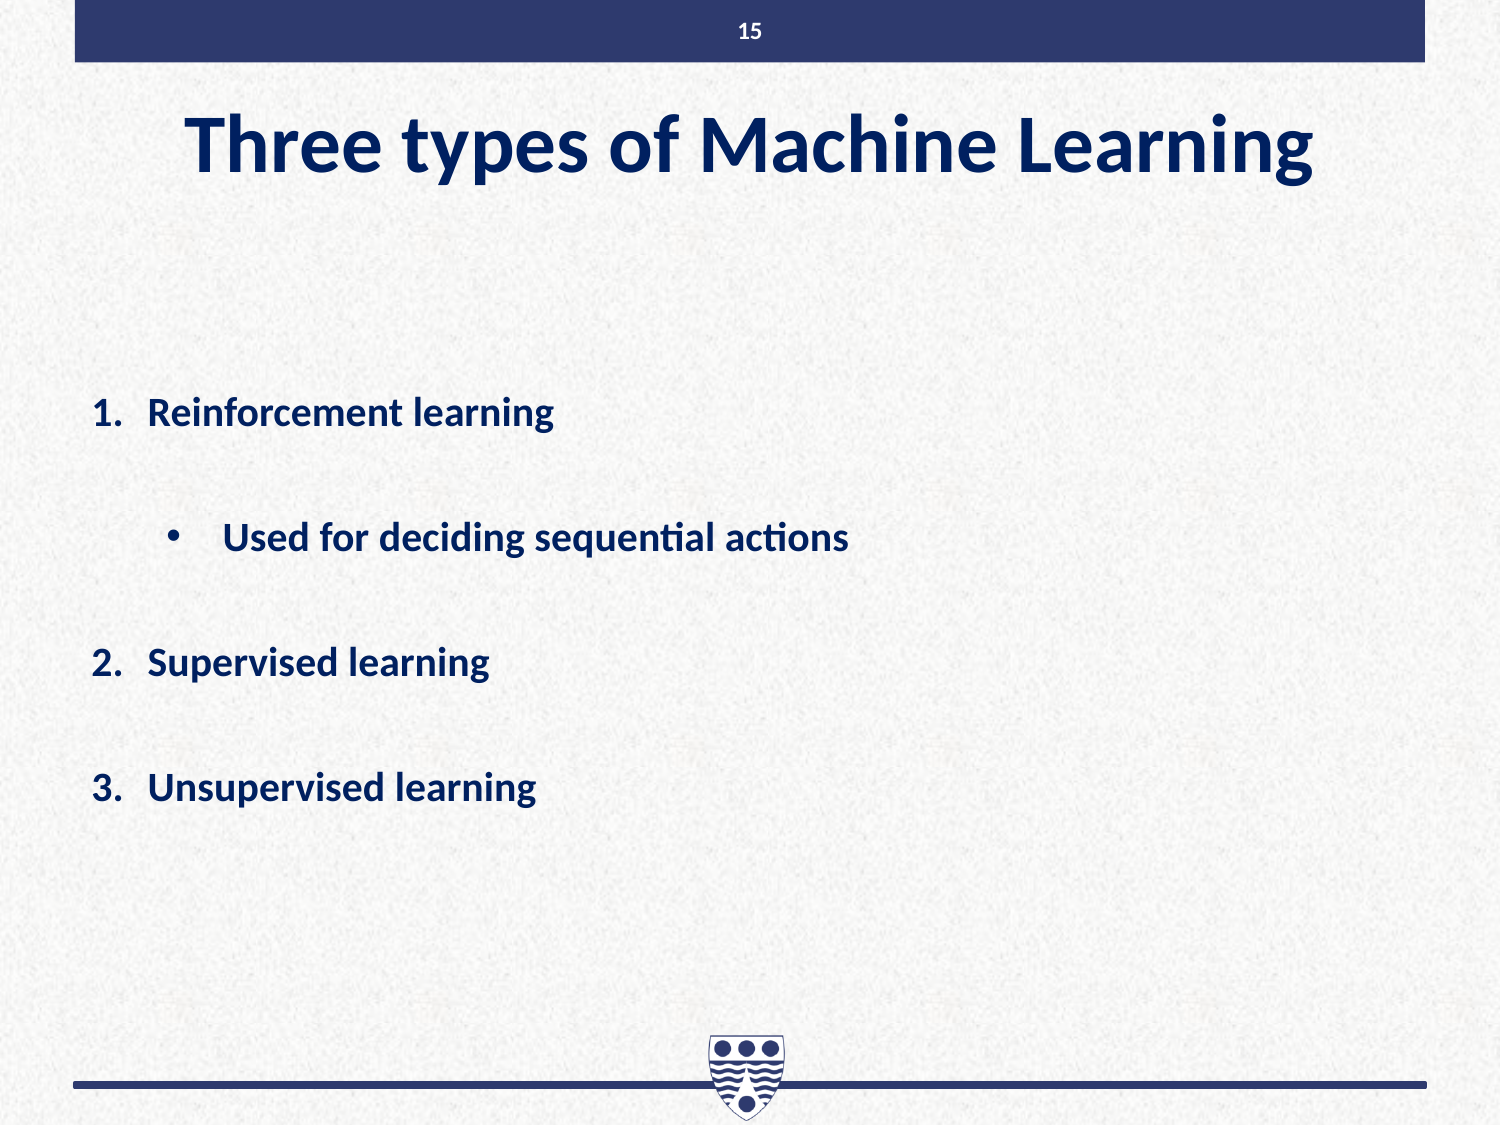

15
# Three types of Machine Learning
Reinforcement learning
Used for deciding sequential actions
Supervised learning
Unsupervised learning